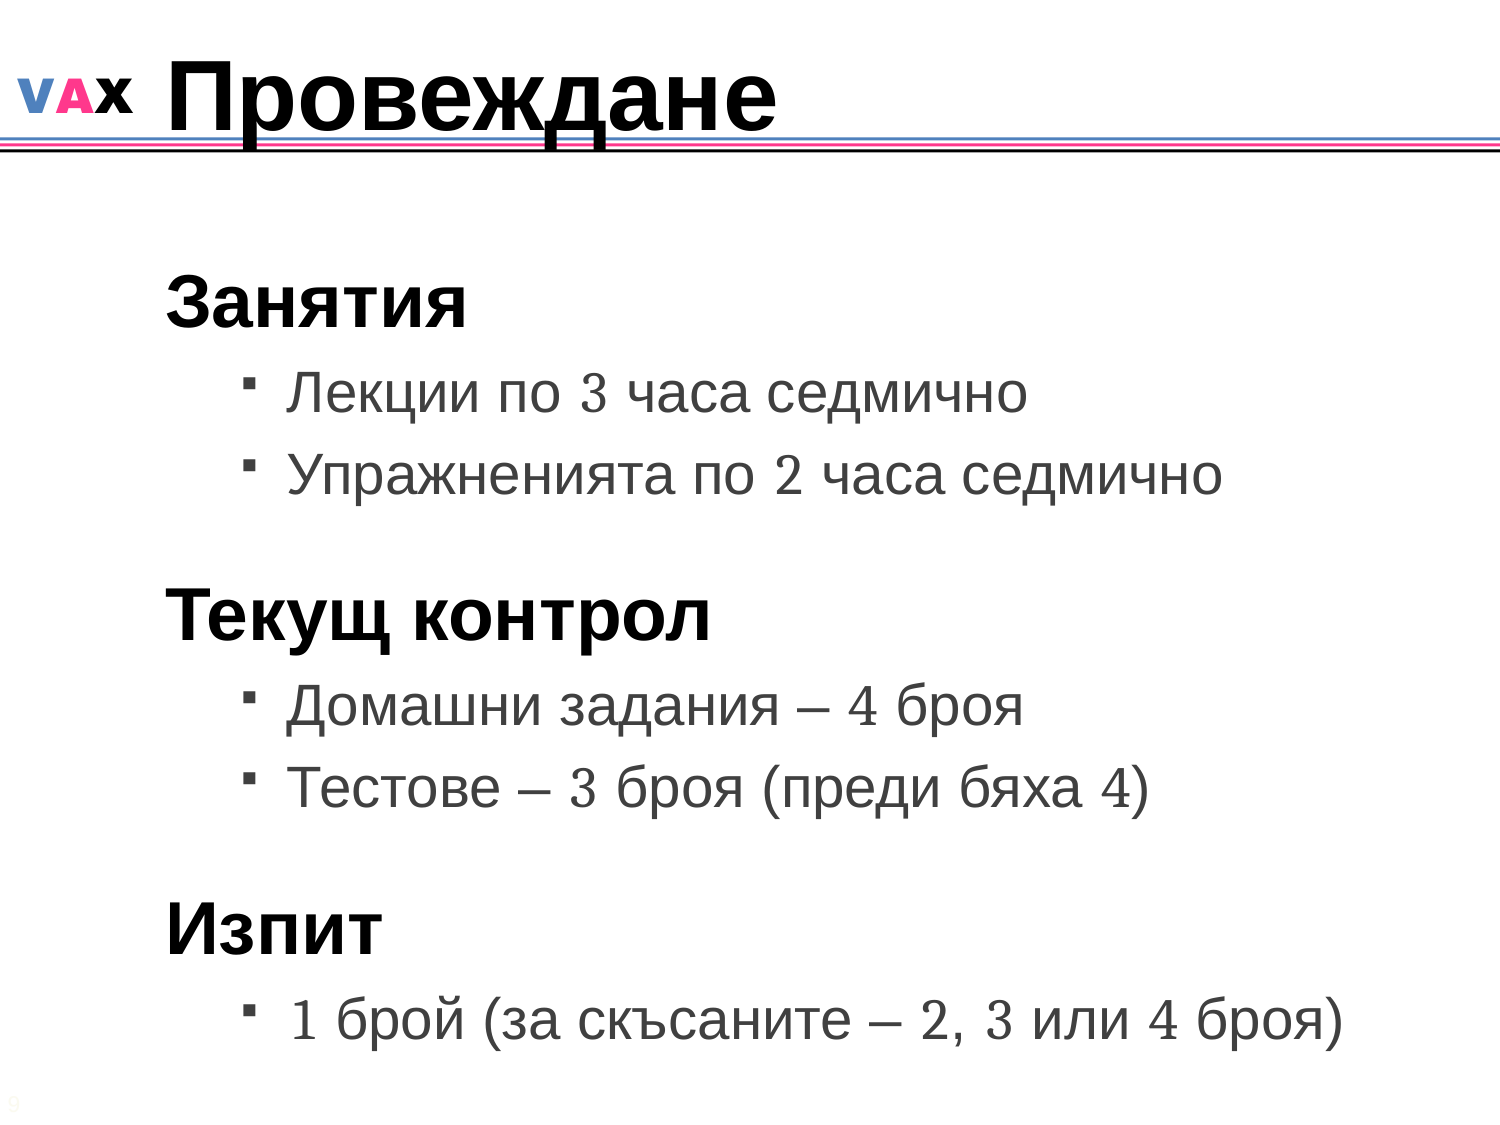

# Провеждане
Занятия
Лекции по 3 часа седмично
Упражненията по 2 часа седмично
Текущ контрол
Домашни задания – 4 броя
Тестове – 3 броя (преди бяха 4)
Изпит
1 брой (за скъсаните – 2, 3 или 4 броя)